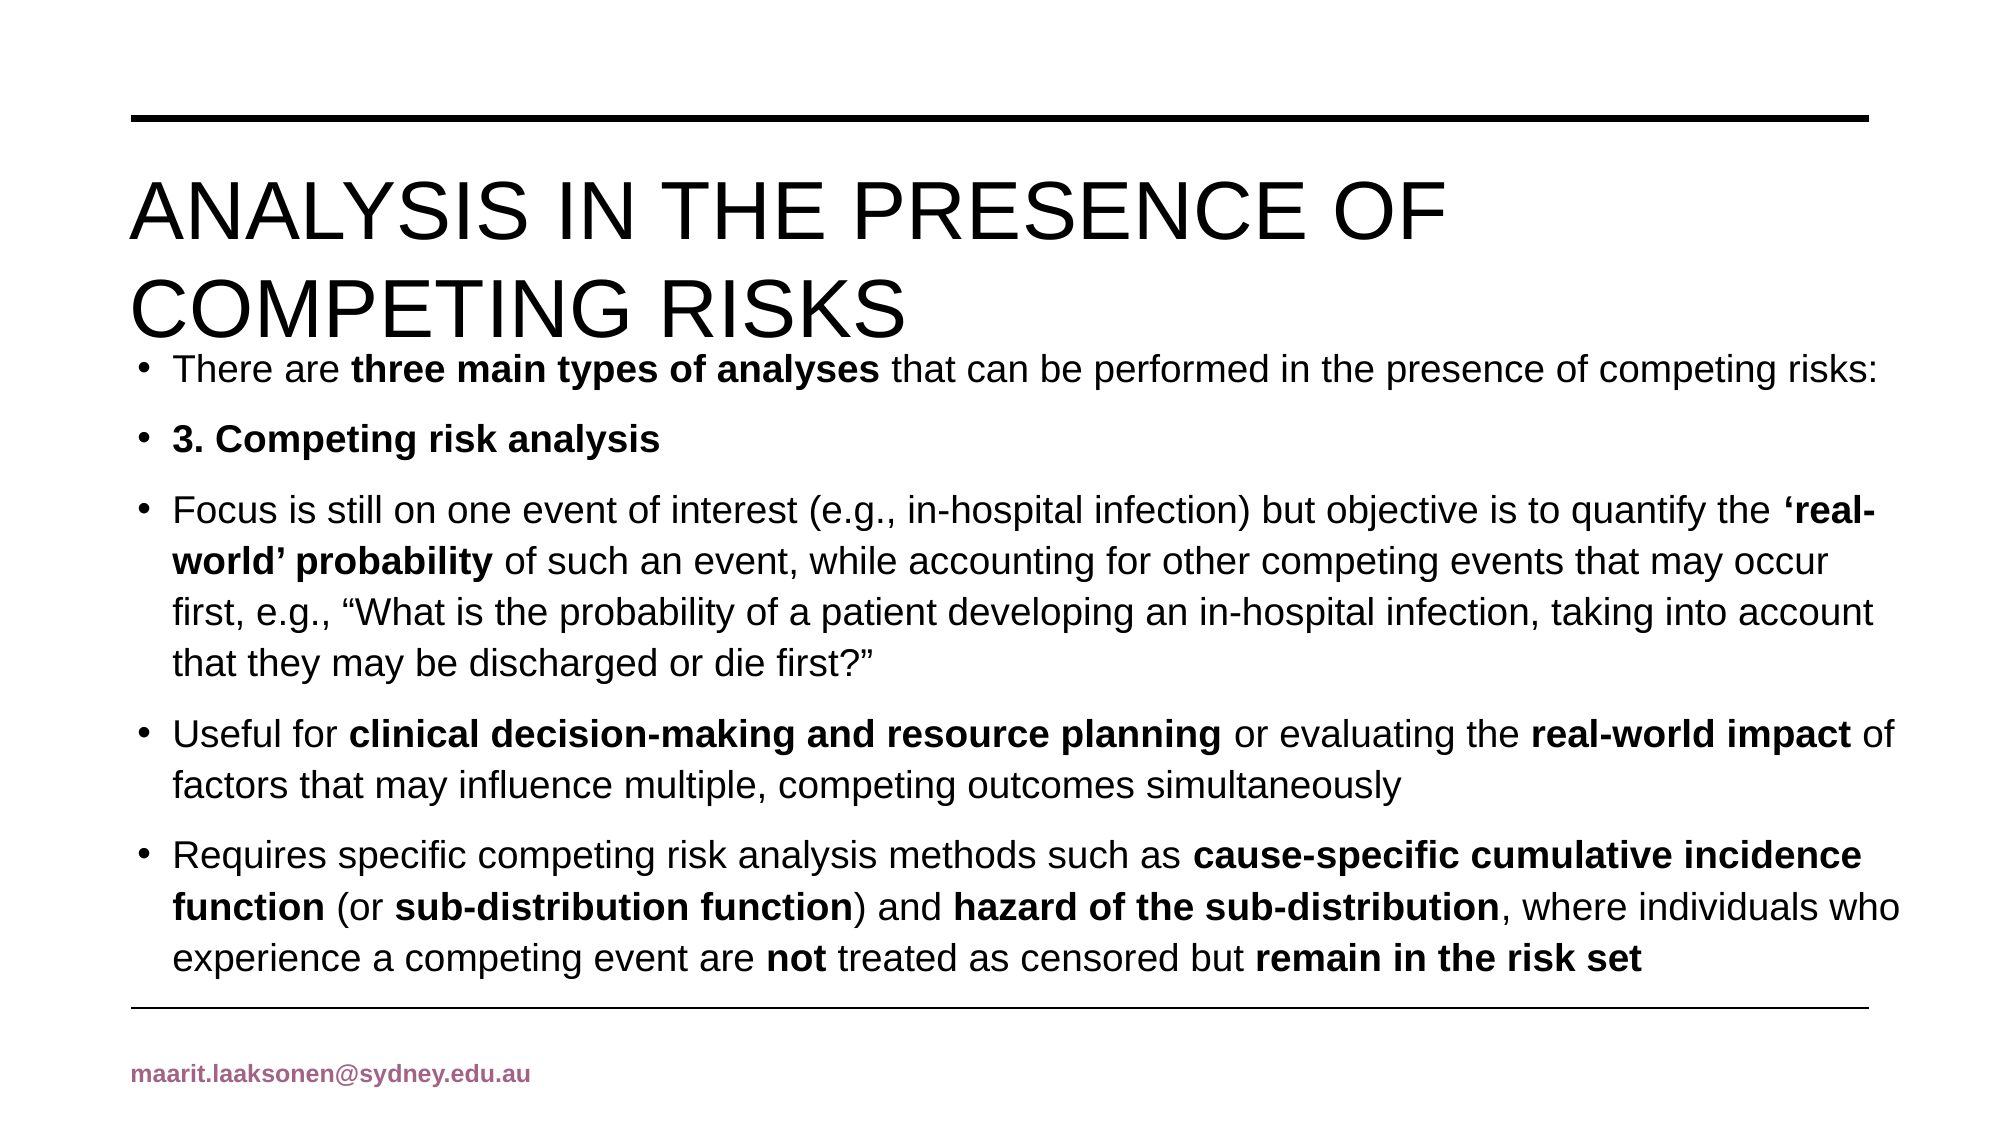

# Analysis in the presence of competing risks
There are three main types of analyses that can be performed in the presence of competing risks:
3. Competing risk analysis
Focus is still on one event of interest (e.g., in-hospital infection) but objective is to quantify the ‘real-world’ probability of such an event, while accounting for other competing events that may occur first, e.g., “What is the probability of a patient developing an in-hospital infection, taking into account that they may be discharged or die first?”
Useful for clinical decision-making and resource planning or evaluating the real-world impact of factors that may influence multiple, competing outcomes simultaneously
Requires specific competing risk analysis methods such as cause-specific cumulative incidence function (or sub-distribution function) and hazard of the sub-distribution, where individuals who experience a competing event are not treated as censored but remain in the risk set
maarit.laaksonen@sydney.edu.au